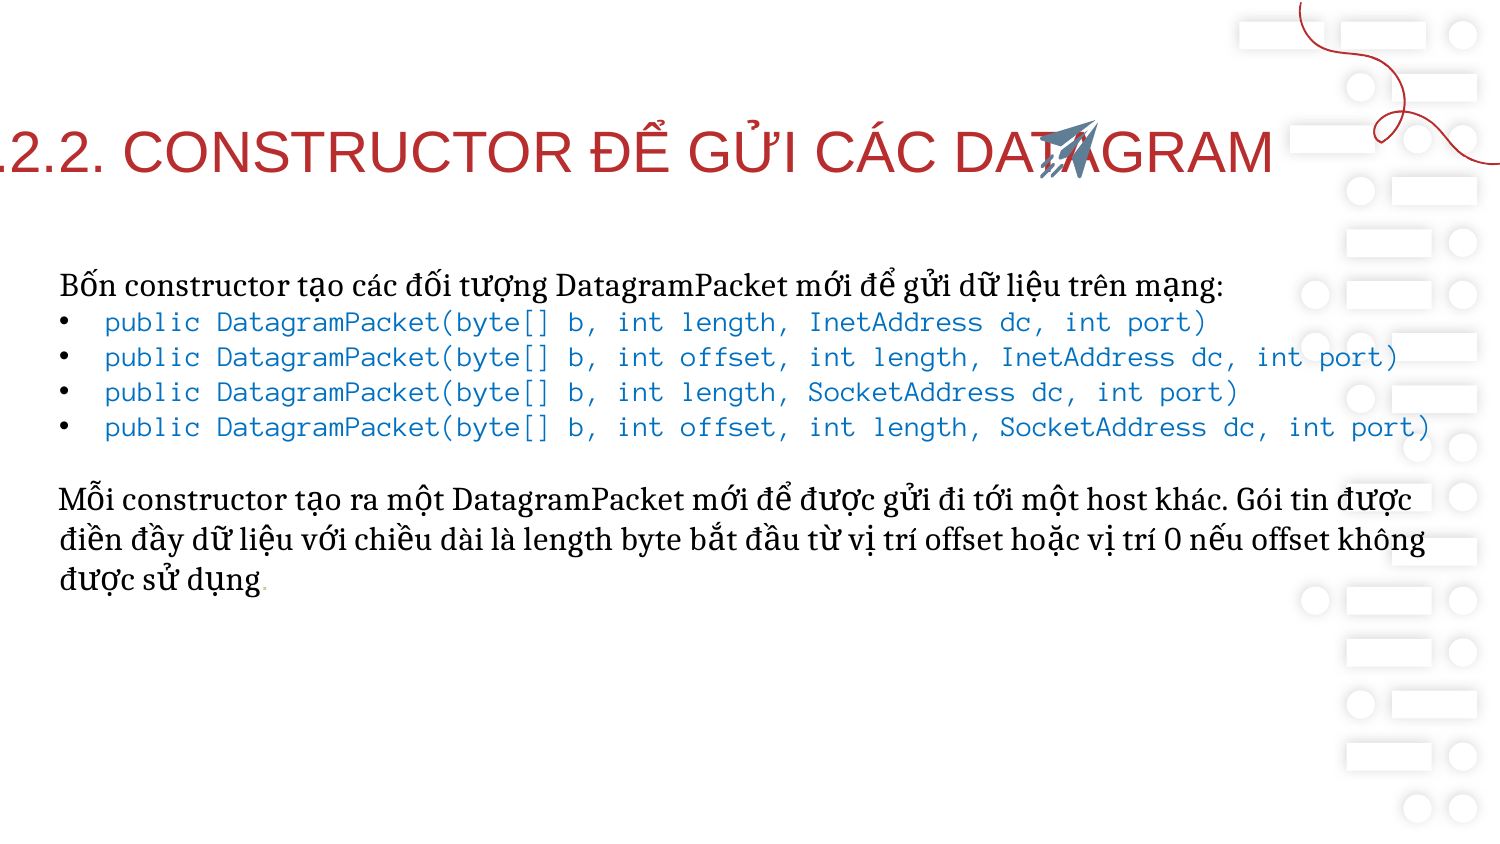

13.2.2. CONSTRUCTOR ĐỂ GỬI CÁC DATAGRAM

Bốn constructor tạo các đối tượng DatagramPacket mới để gửi dữ liệu trên mạng:
public DatagramPacket(byte[] b, int length, InetAddress dc, int port)
public DatagramPacket(byte[] b, int offset, int length, InetAddress dc, int port)
public DatagramPacket(byte[] b, int length, SocketAddress dc, int port)
public DatagramPacket(byte[] b, int offset, int length, SocketAddress dc, int port)

Mỗi constructor tạo ra một DatagramPacket mới để được gửi đi tới một host khác. Gói tin được điền đầy dữ liệu với chiều dài là length byte bắt đầu từ vị trí offset hoặc vị trí 0 nếu offset không được sử dụng.